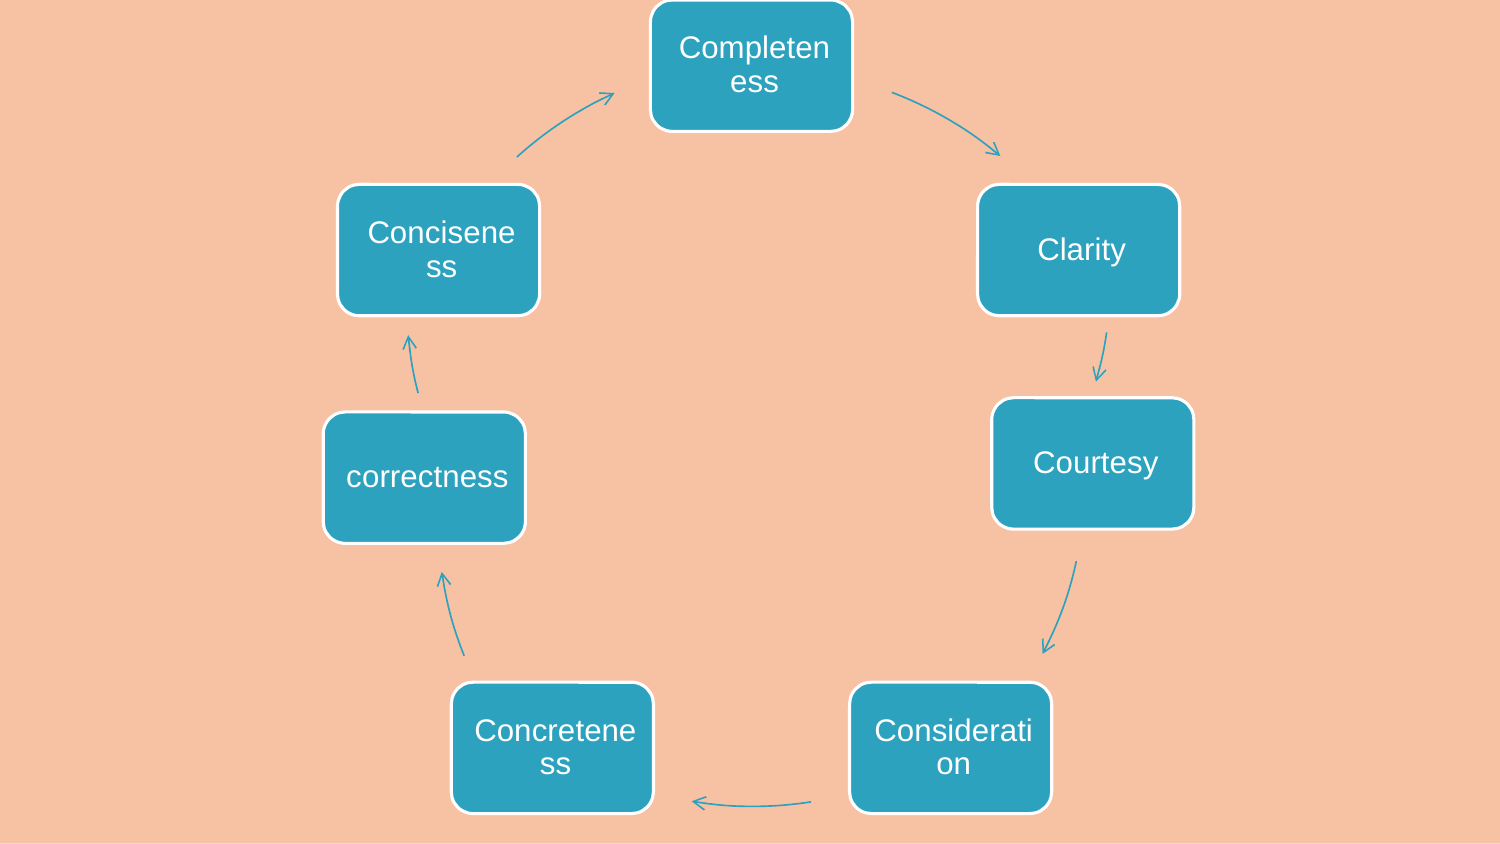

Completeness
Clarity
Courtesy
Consideration
Concreteness
correctness
Conciseness